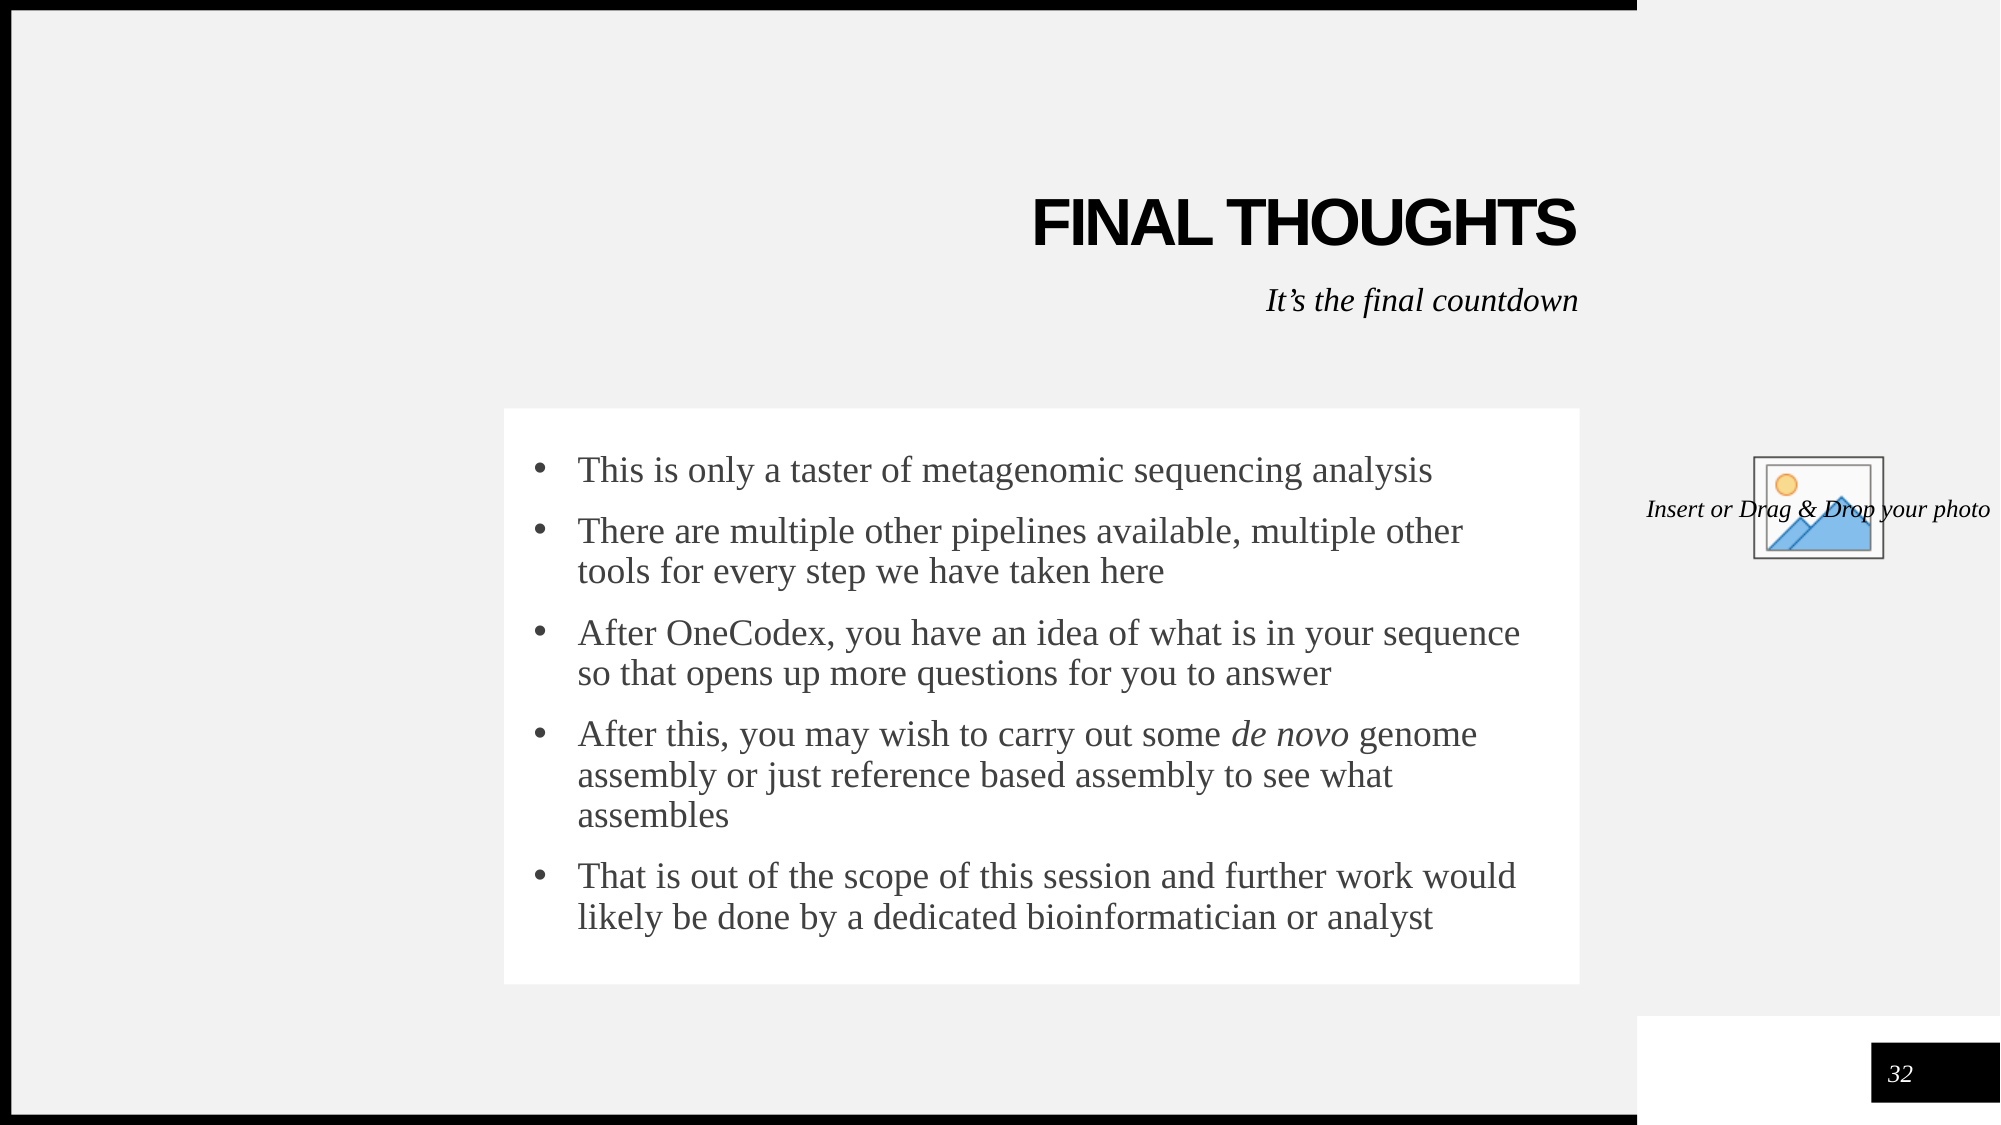

# FINAL THOUGHTS
It’s the final countdown
This is only a taster of metagenomic sequencing analysis
There are multiple other pipelines available, multiple other tools for every step we have taken here
After OneCodex, you have an idea of what is in your sequence so that opens up more questions for you to answer
After this, you may wish to carry out some de novo genome assembly or just reference based assembly to see what assembles
That is out of the scope of this session and further work would likely be done by a dedicated bioinformatician or analyst
32